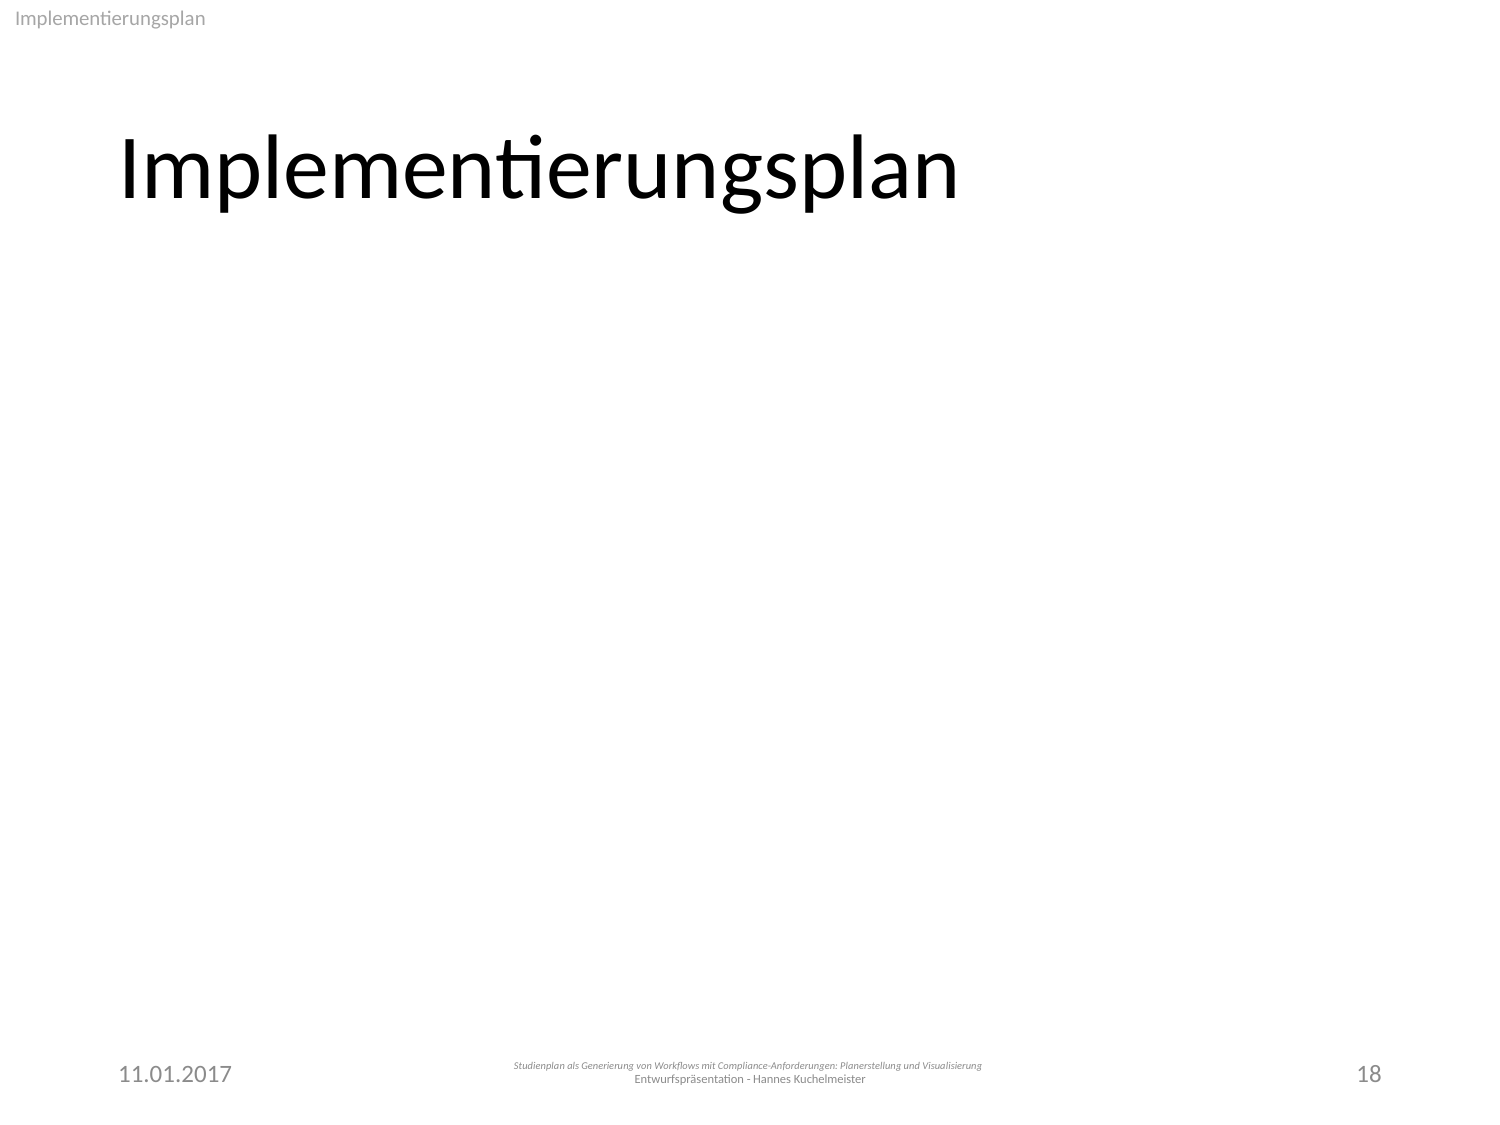

Implementierungsplan
# Implementierungsplan

11.01.2017
Studienplan als Generierung von Workflows mit Compliance-Anforderungen: Planerstellung und Visualisierung
Entwurfspräsentation - Hannes Kuchelmeister
18